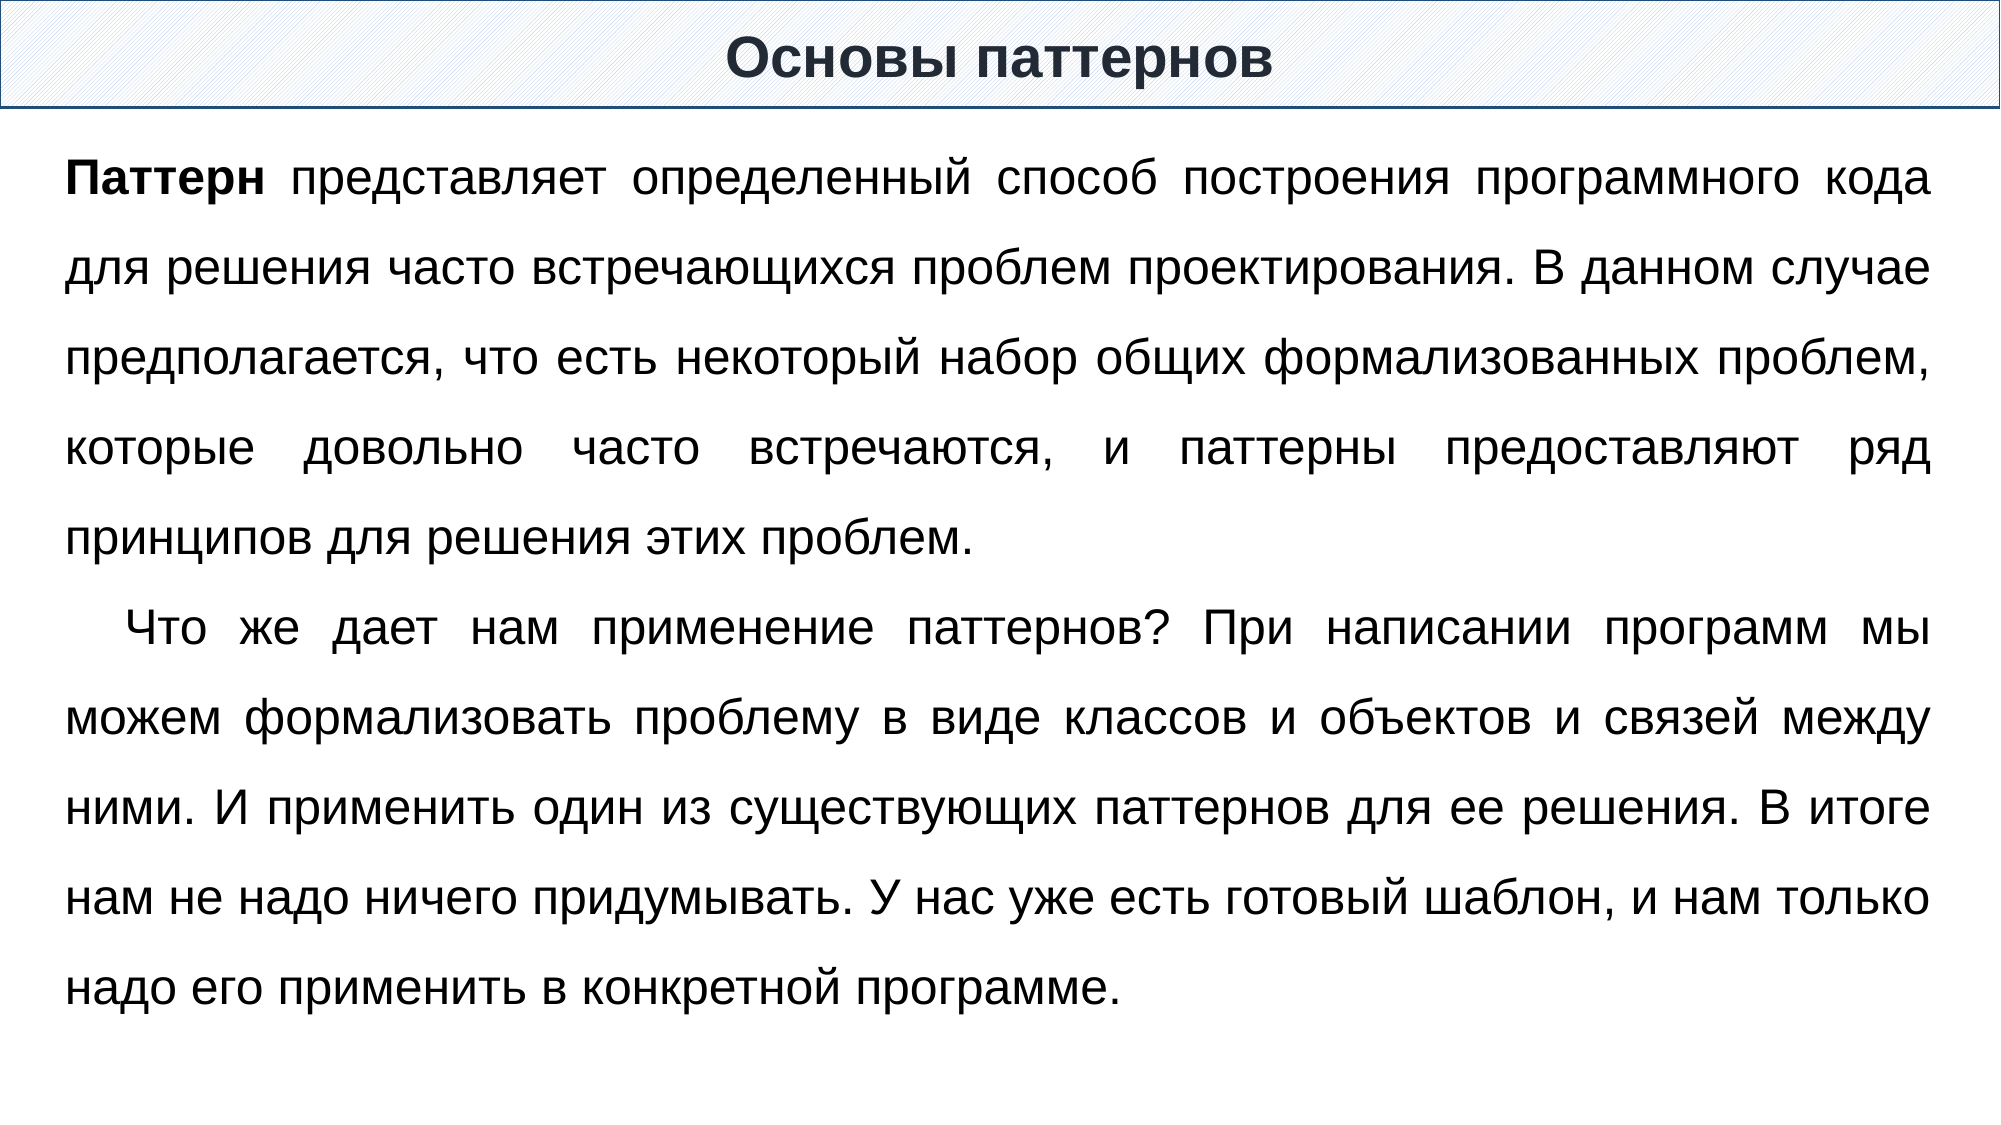

Основы паттернов
Паттерн представляет определенный способ построения программного кода для решения часто встречающихся проблем проектирования. В данном случае предполагается, что есть некоторый набор общих формализованных проблем, которые довольно часто встречаются, и паттерны предоставляют ряд принципов для решения этих проблем.
Что же дает нам применение паттернов? При написании программ мы можем формализовать проблему в виде классов и объектов и связей между ними. И применить один из существующих паттернов для ее решения. В итоге нам не надо ничего придумывать. У нас уже есть готовый шаблон, и нам только надо его применить в конкретной программе.